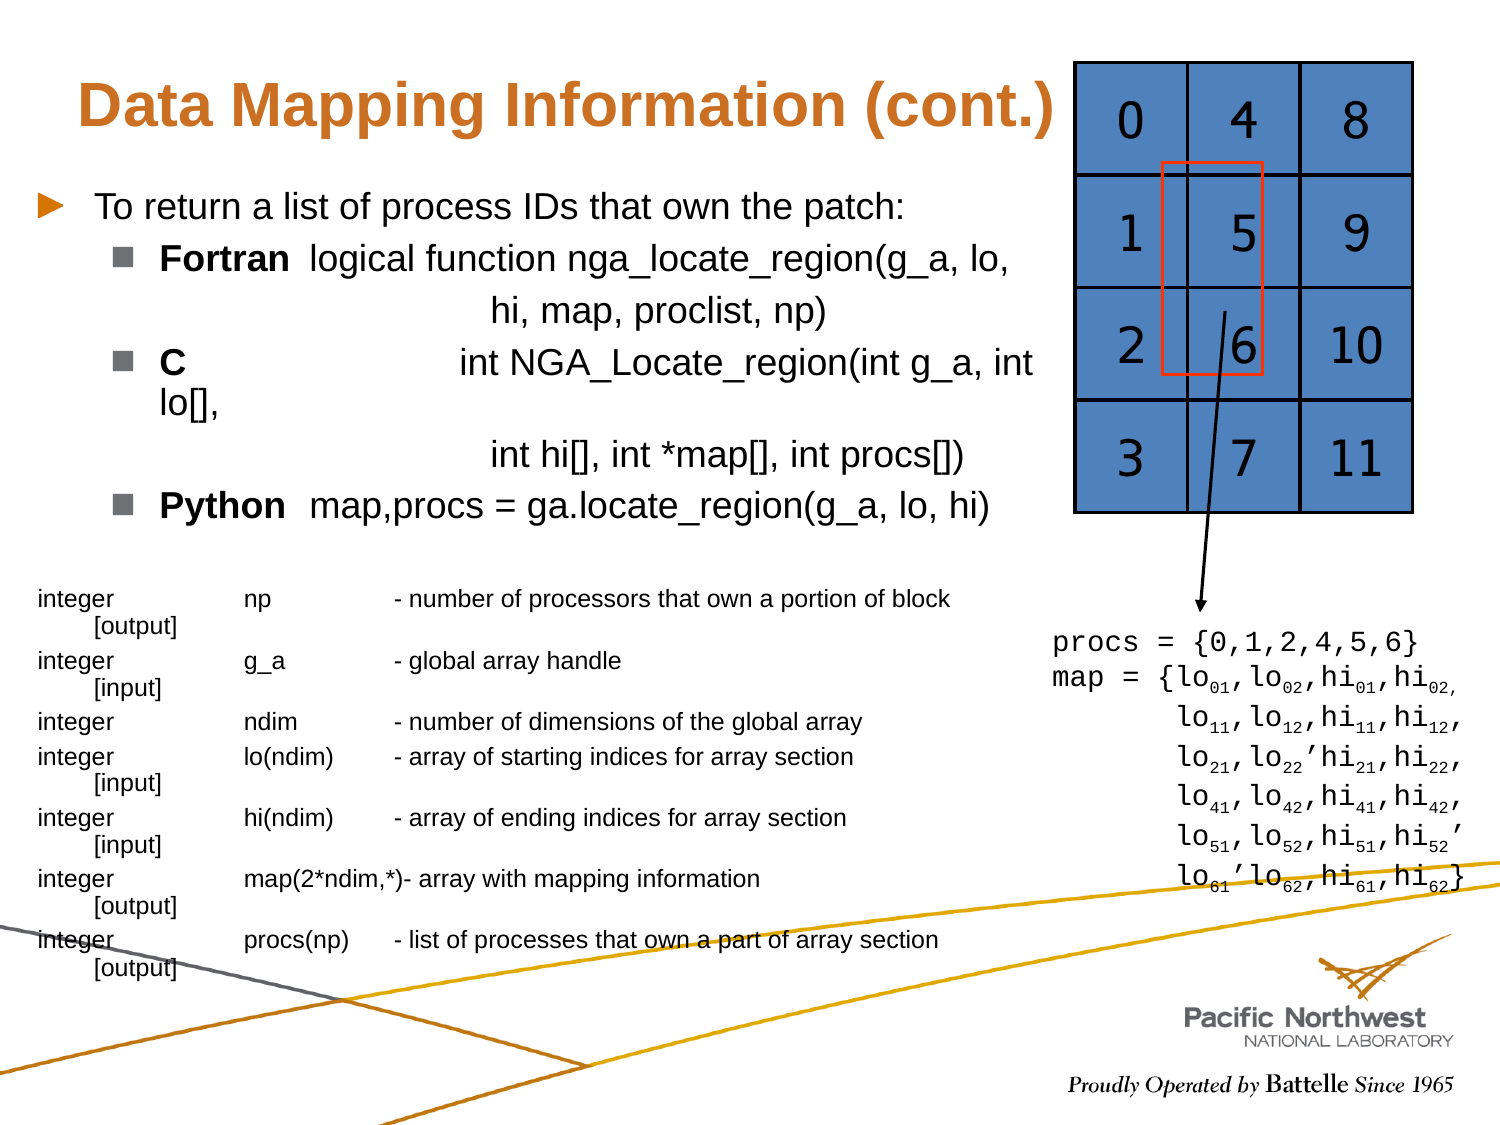

0
4
8
# Data Mapping Information (cont.)

1
5
9
To return a list of process IDs that own the patch:
Fortran	logical function nga_locate_region(g_a, lo,
                                    hi, map, proclist, np)
C		int NGA_Locate_region(int g_a, int lo[],
                                    int hi[], int *map[], int procs[])
Python	map,procs = ga.locate_region(g_a, lo, hi)

integer 	np	- number of processors that own a portion of block	[output]
integer	g_a	- global array handle			[input]
integer 	ndim	- number of dimensions of the global array
integer	lo(ndim)	- array of starting indices for array section	[input]
integer	hi(ndim)	- array of ending indices for array section	[input]
integer	map(2*ndim,*)- array with mapping information		[output]
integer	procs(np)	- list of processes that own a part of array section	[output]
2
6
10

3
7
11
procs = {0,1,2,4,5,6}
map = {lo01,lo02,hi01,hi02,
       lo11,lo12,hi11,hi12,
       lo21,lo22’hi21,hi22,
       lo41,lo42,hi41,hi42,
       lo51,lo52,hi51,hi52’
       lo61’lo62,hi61,hi62}